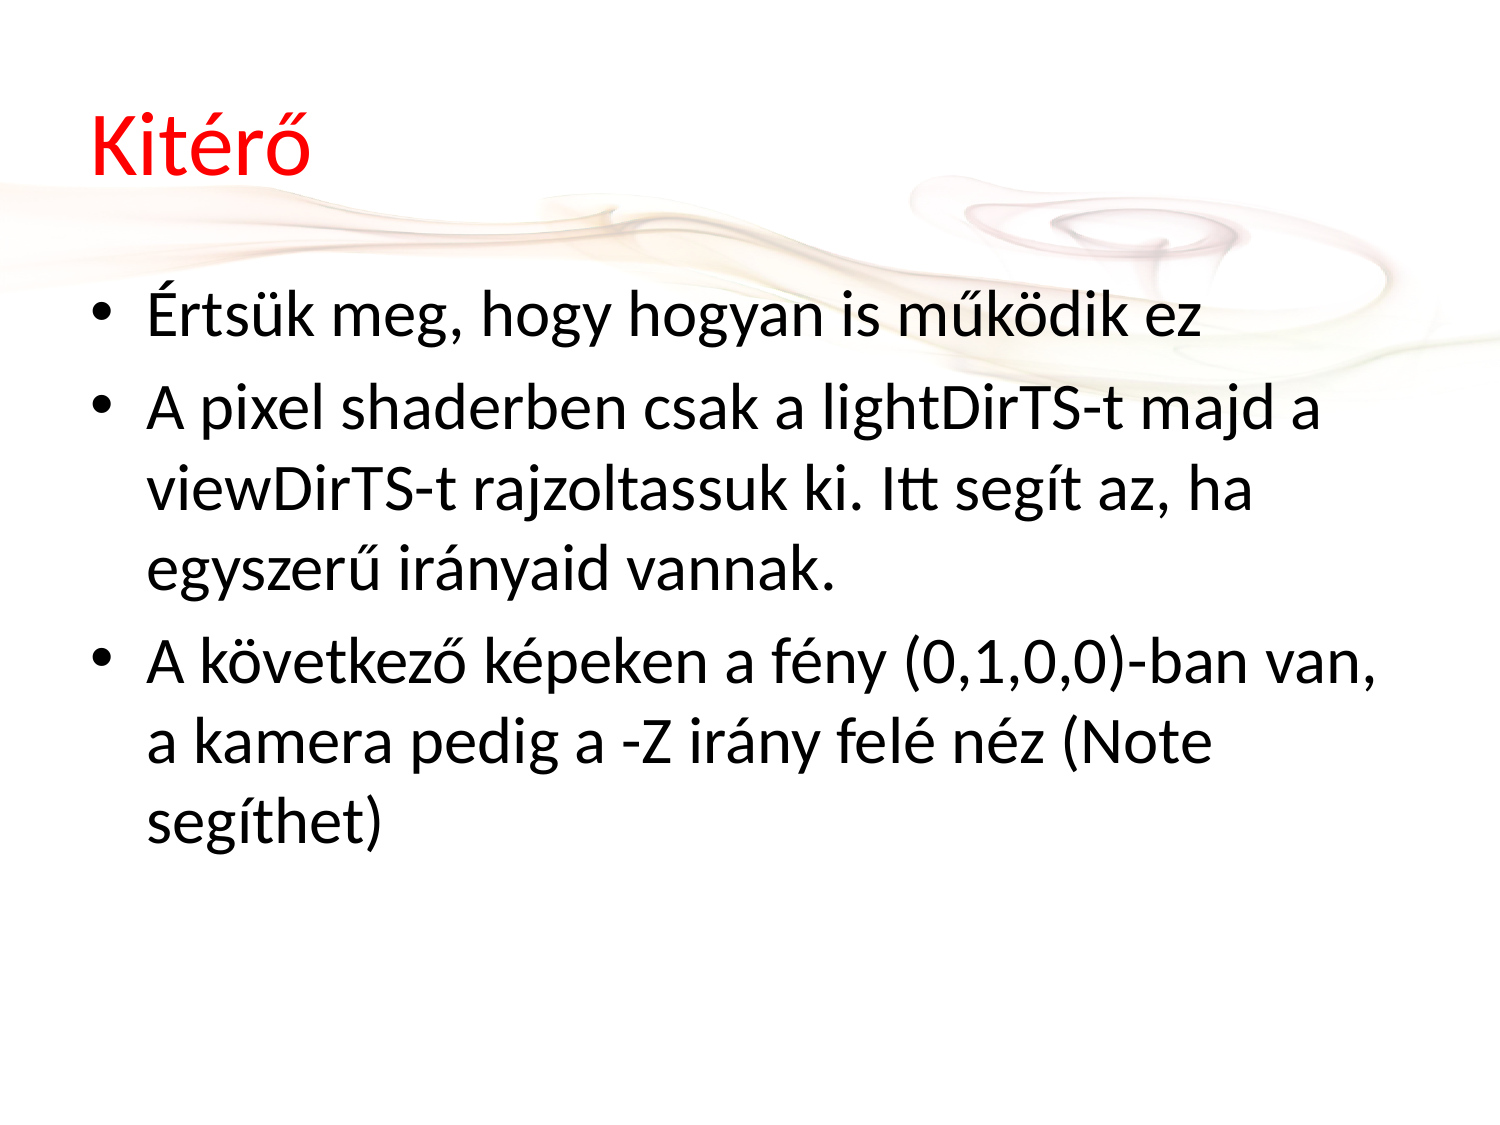

# Kitérő
Értsük meg, hogy hogyan is működik ez
A pixel shaderben csak a lightDirTS-t majd a viewDirTS-t rajzoltassuk ki. Itt segít az, ha egyszerű irányaid vannak.
A következő képeken a fény (0,1,0,0)-ban van, a kamera pedig a -Z irány felé néz (Note segíthet)